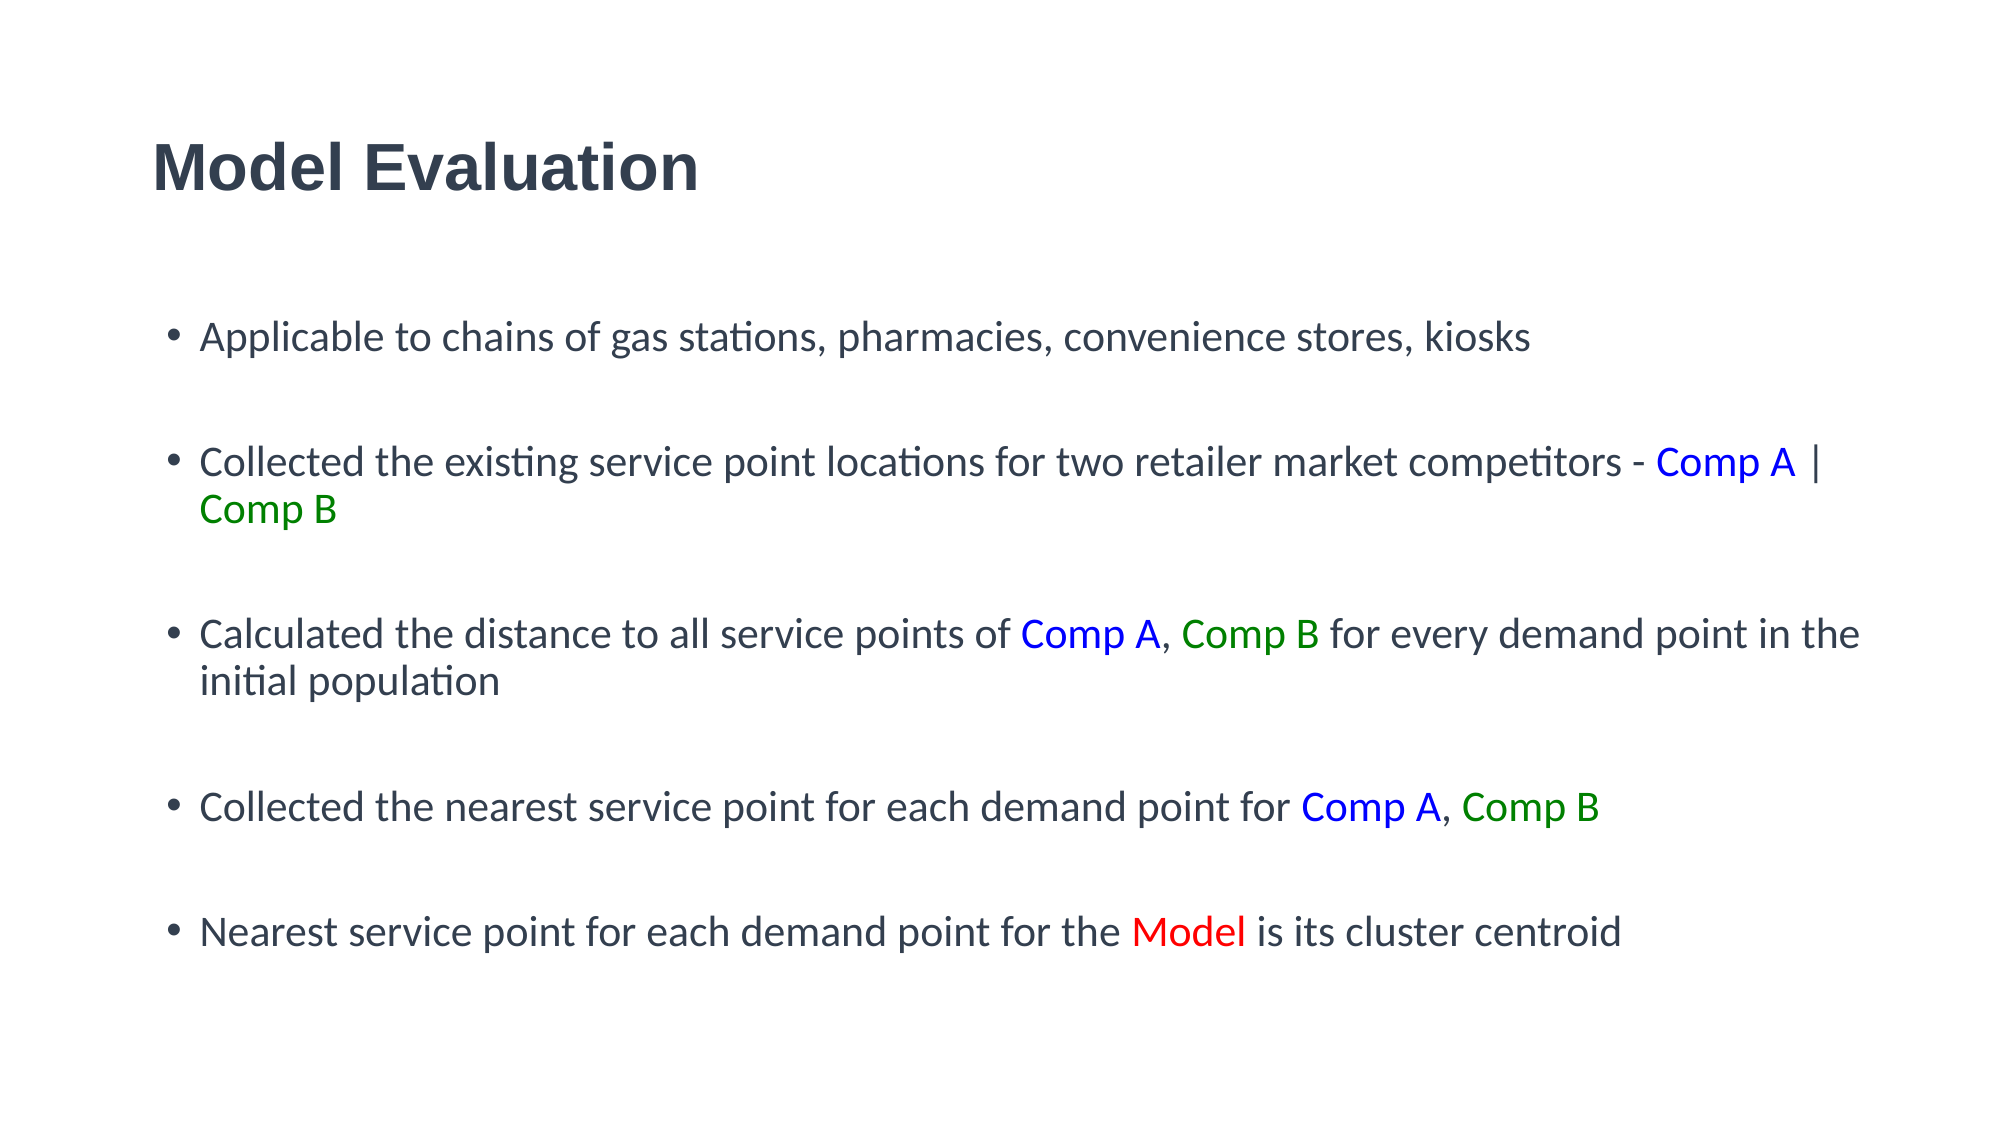

# Model Evaluation

Applicable to chains of gas stations, pharmacies, convenience stores, kiosks

Collected the existing service point locations for two retailer market competitors - Comp A | Comp B

Calculated the distance to all service points of Comp A, Comp B for every demand point in the initial population

Collected the nearest service point for each demand point for Comp A, Comp B

Nearest service point for each demand point for the Model is its cluster centroid